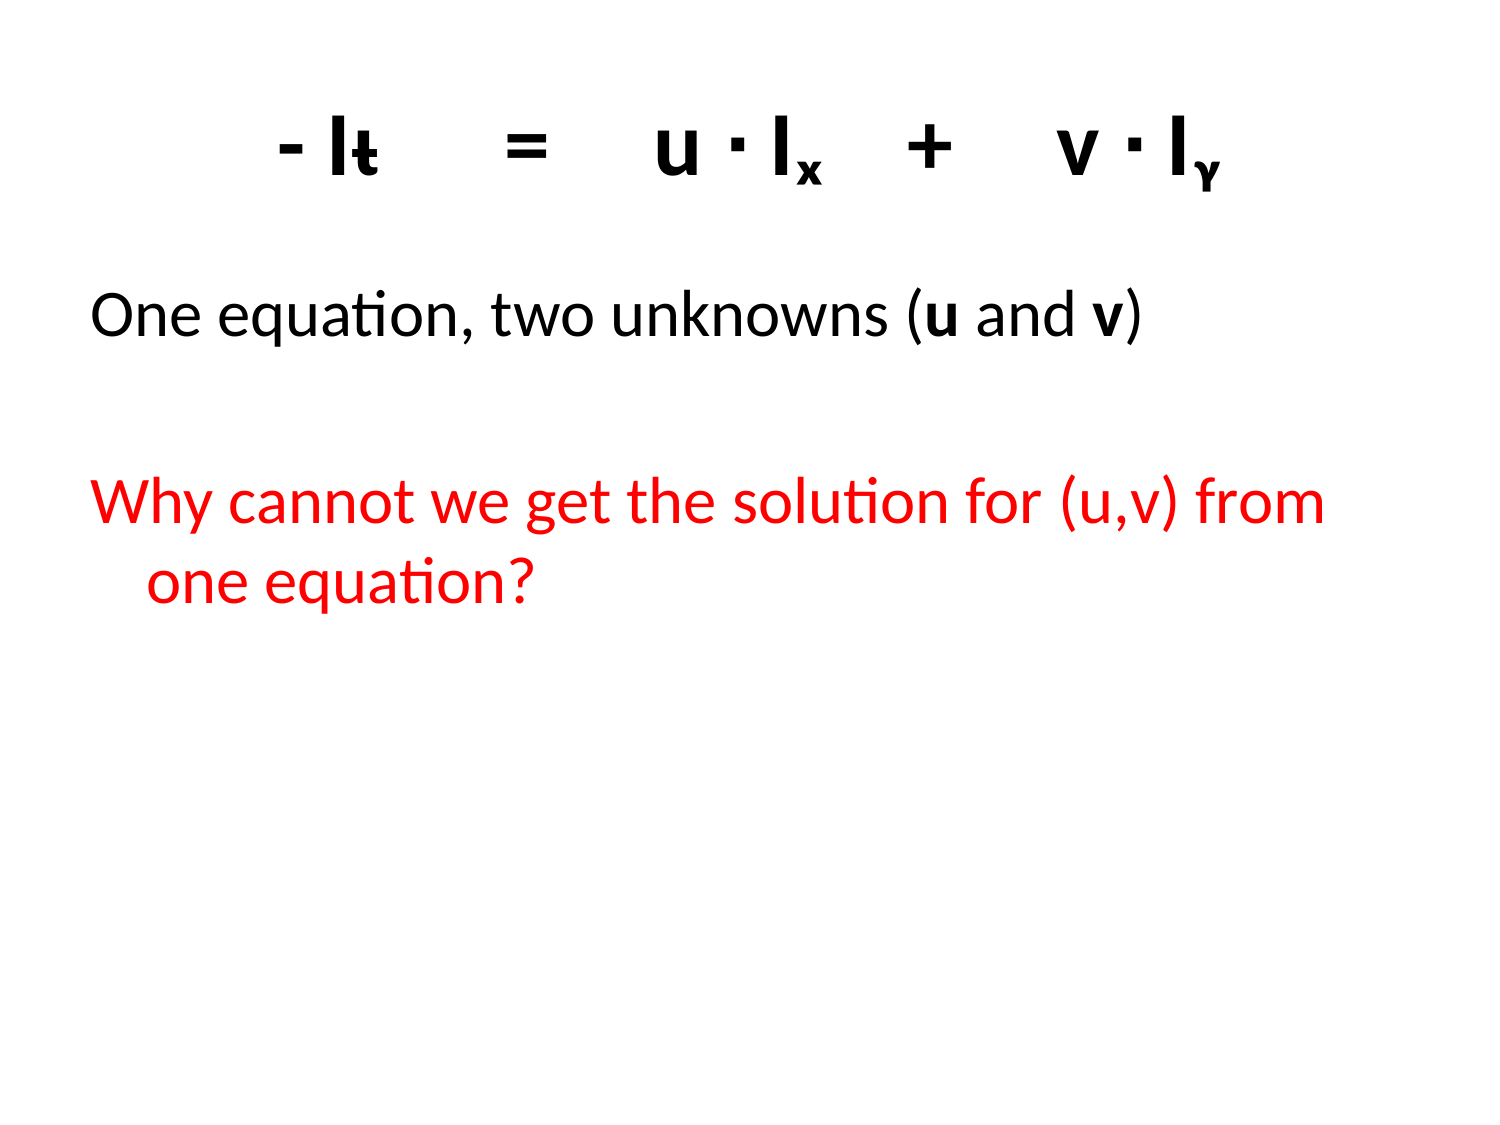

# - Iᵼ      =     u ∙ Iₓ    +     v ∙ Iᵧ
One equation, two unknowns (u and v)

Why cannot we get the solution for (u,v) from one equation?